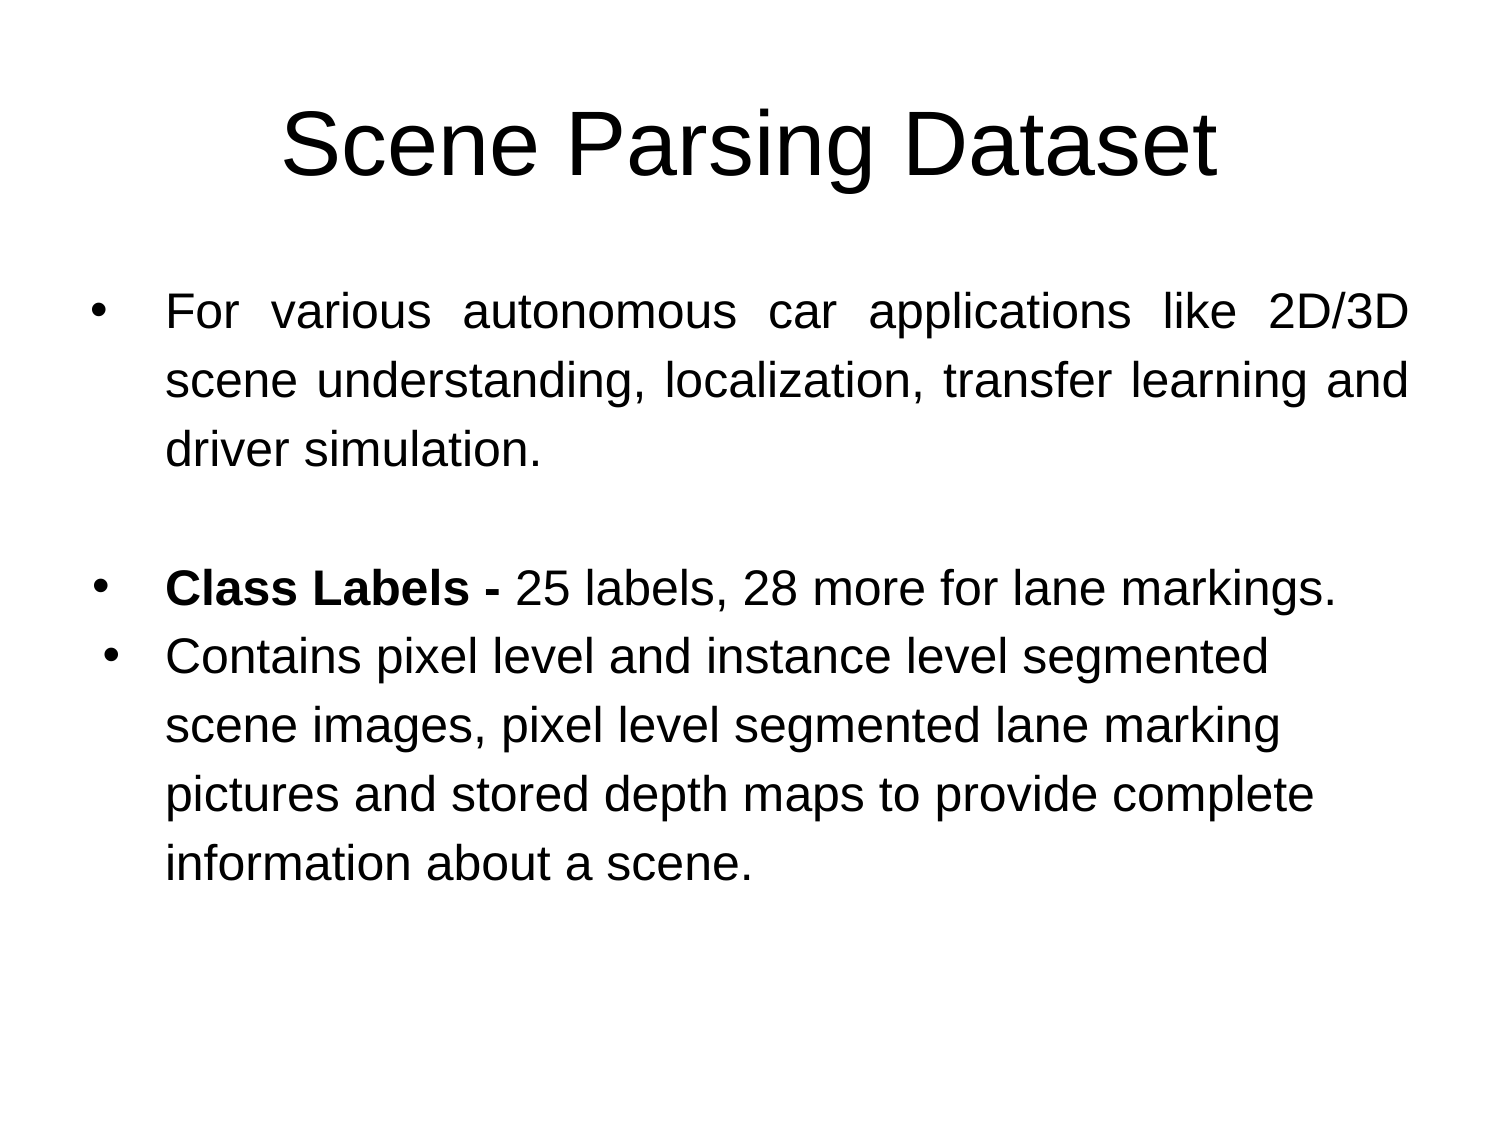

# Scene Parsing Dataset
For various autonomous car applications like 2D/3D scene understanding, localization, transfer learning and driver simulation.

Class Labels - 25 labels, 28 more for lane markings.
Contains pixel level and instance level segmented scene images, pixel level segmented lane marking pictures and stored depth maps to provide complete information about a scene.